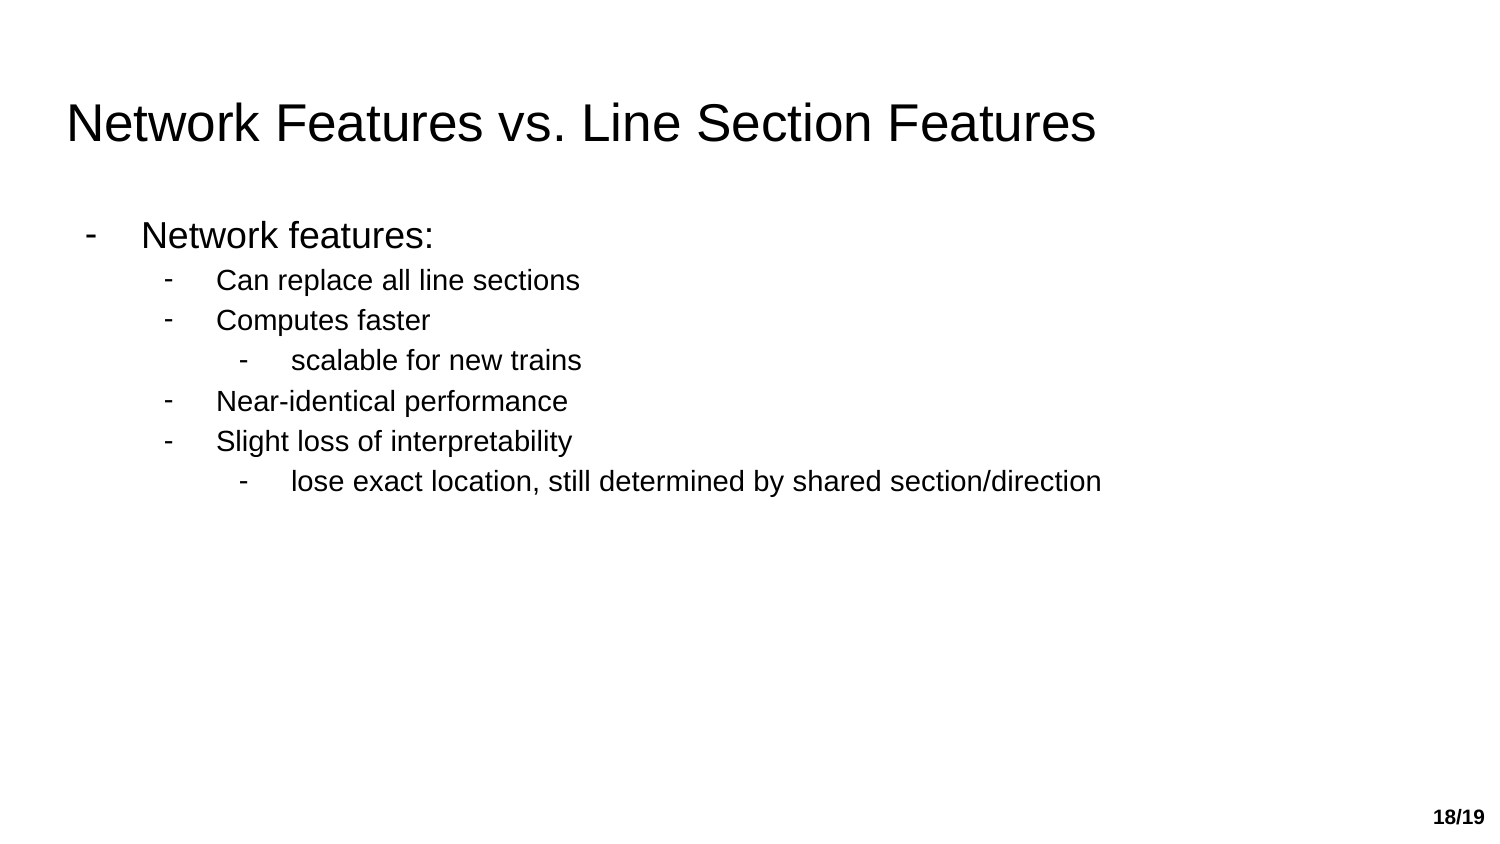

# Network Features vs. Line Section Features
Network features:
Can replace all line sections
Computes faster
scalable for new trains
Near-identical performance
Slight loss of interpretability
lose exact location, still determined by shared section/direction
18/19